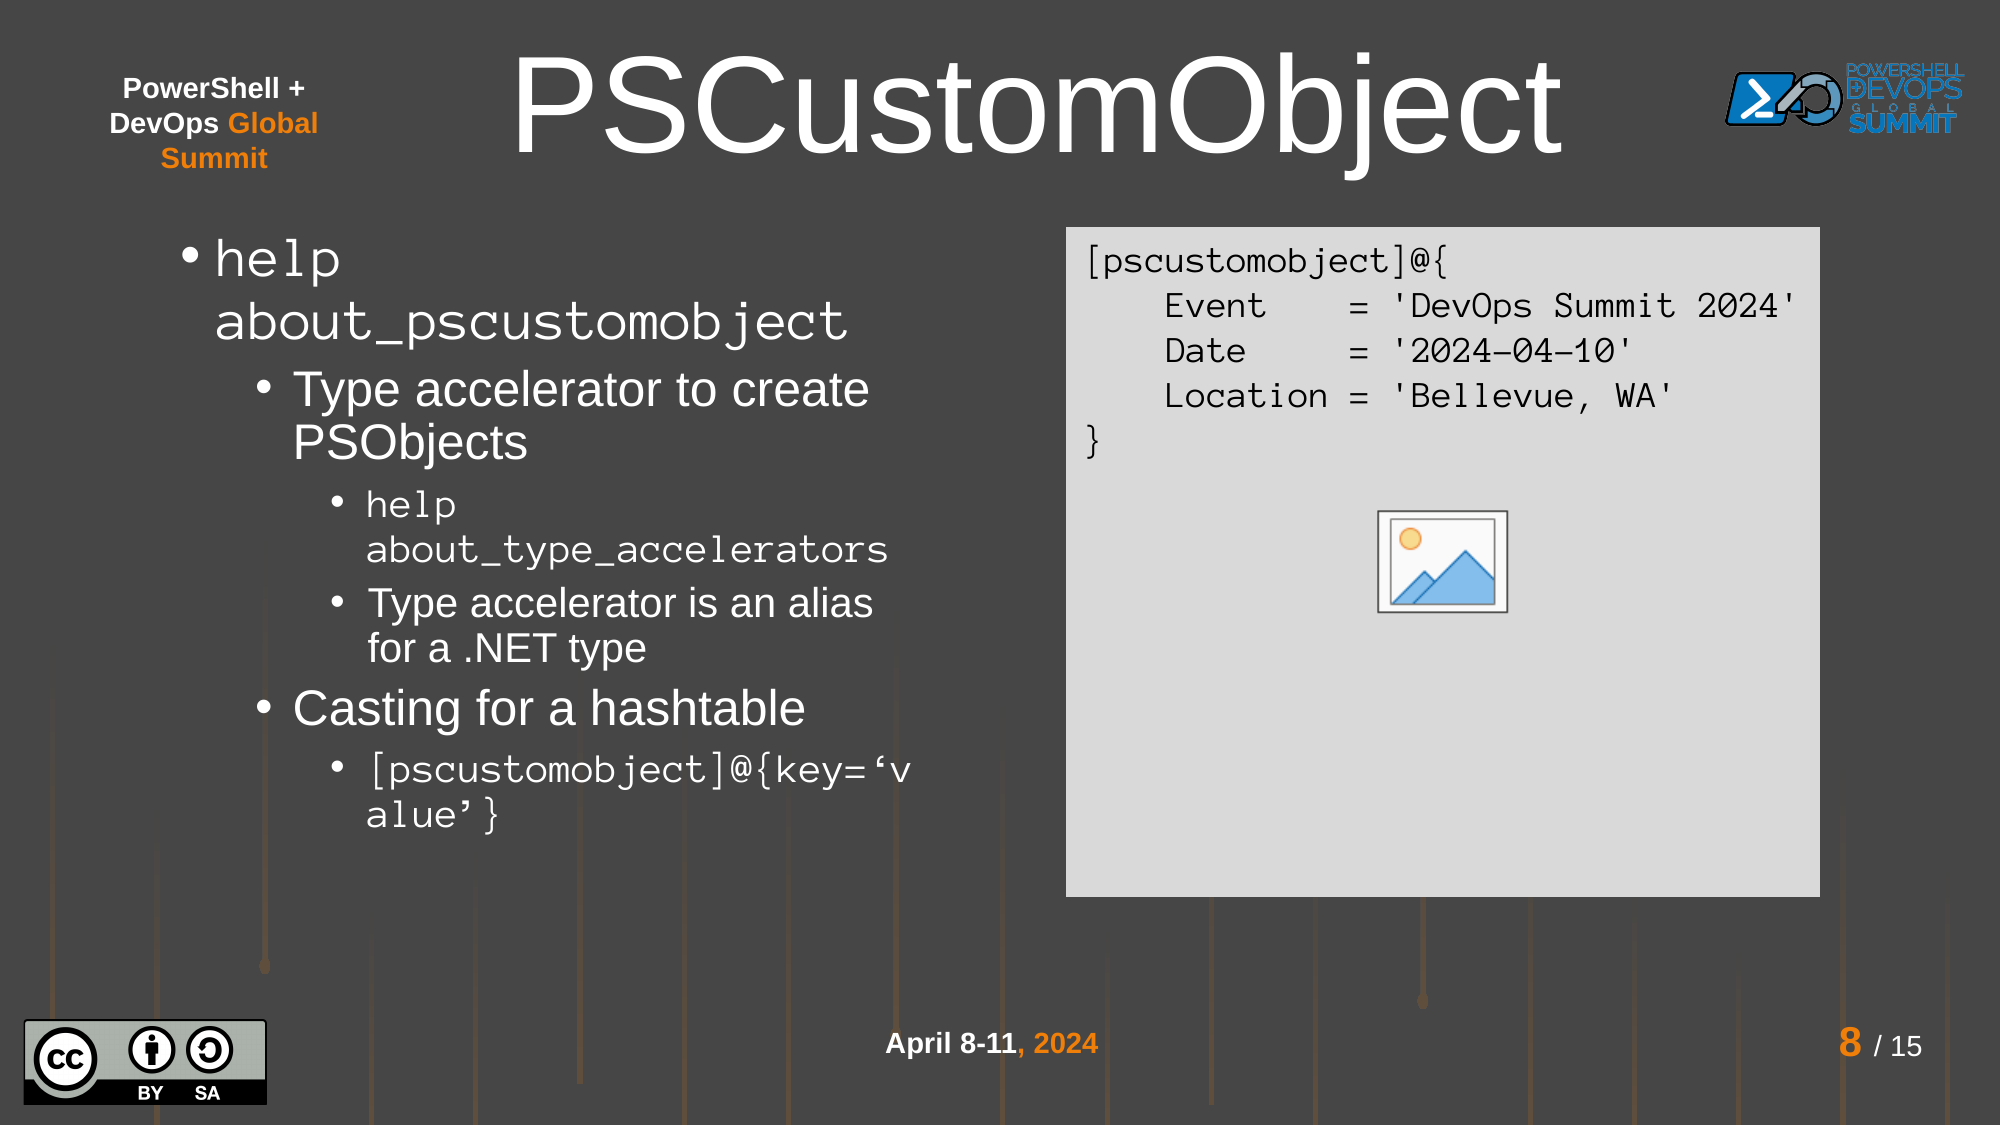

# PSCustomObject
help about_pscustomobject
Type accelerator to create PSObjects
help about_type_accelerators
Type accelerator is an alias for a .NET type
Casting for a hashtable
[pscustomobject]@{key=‘value’}

[pscustomobject]@{
    Event    = 'DevOps Summit 2024'
    Date     = '2024-04-10'
    Location = 'Bellevue, WA'
}